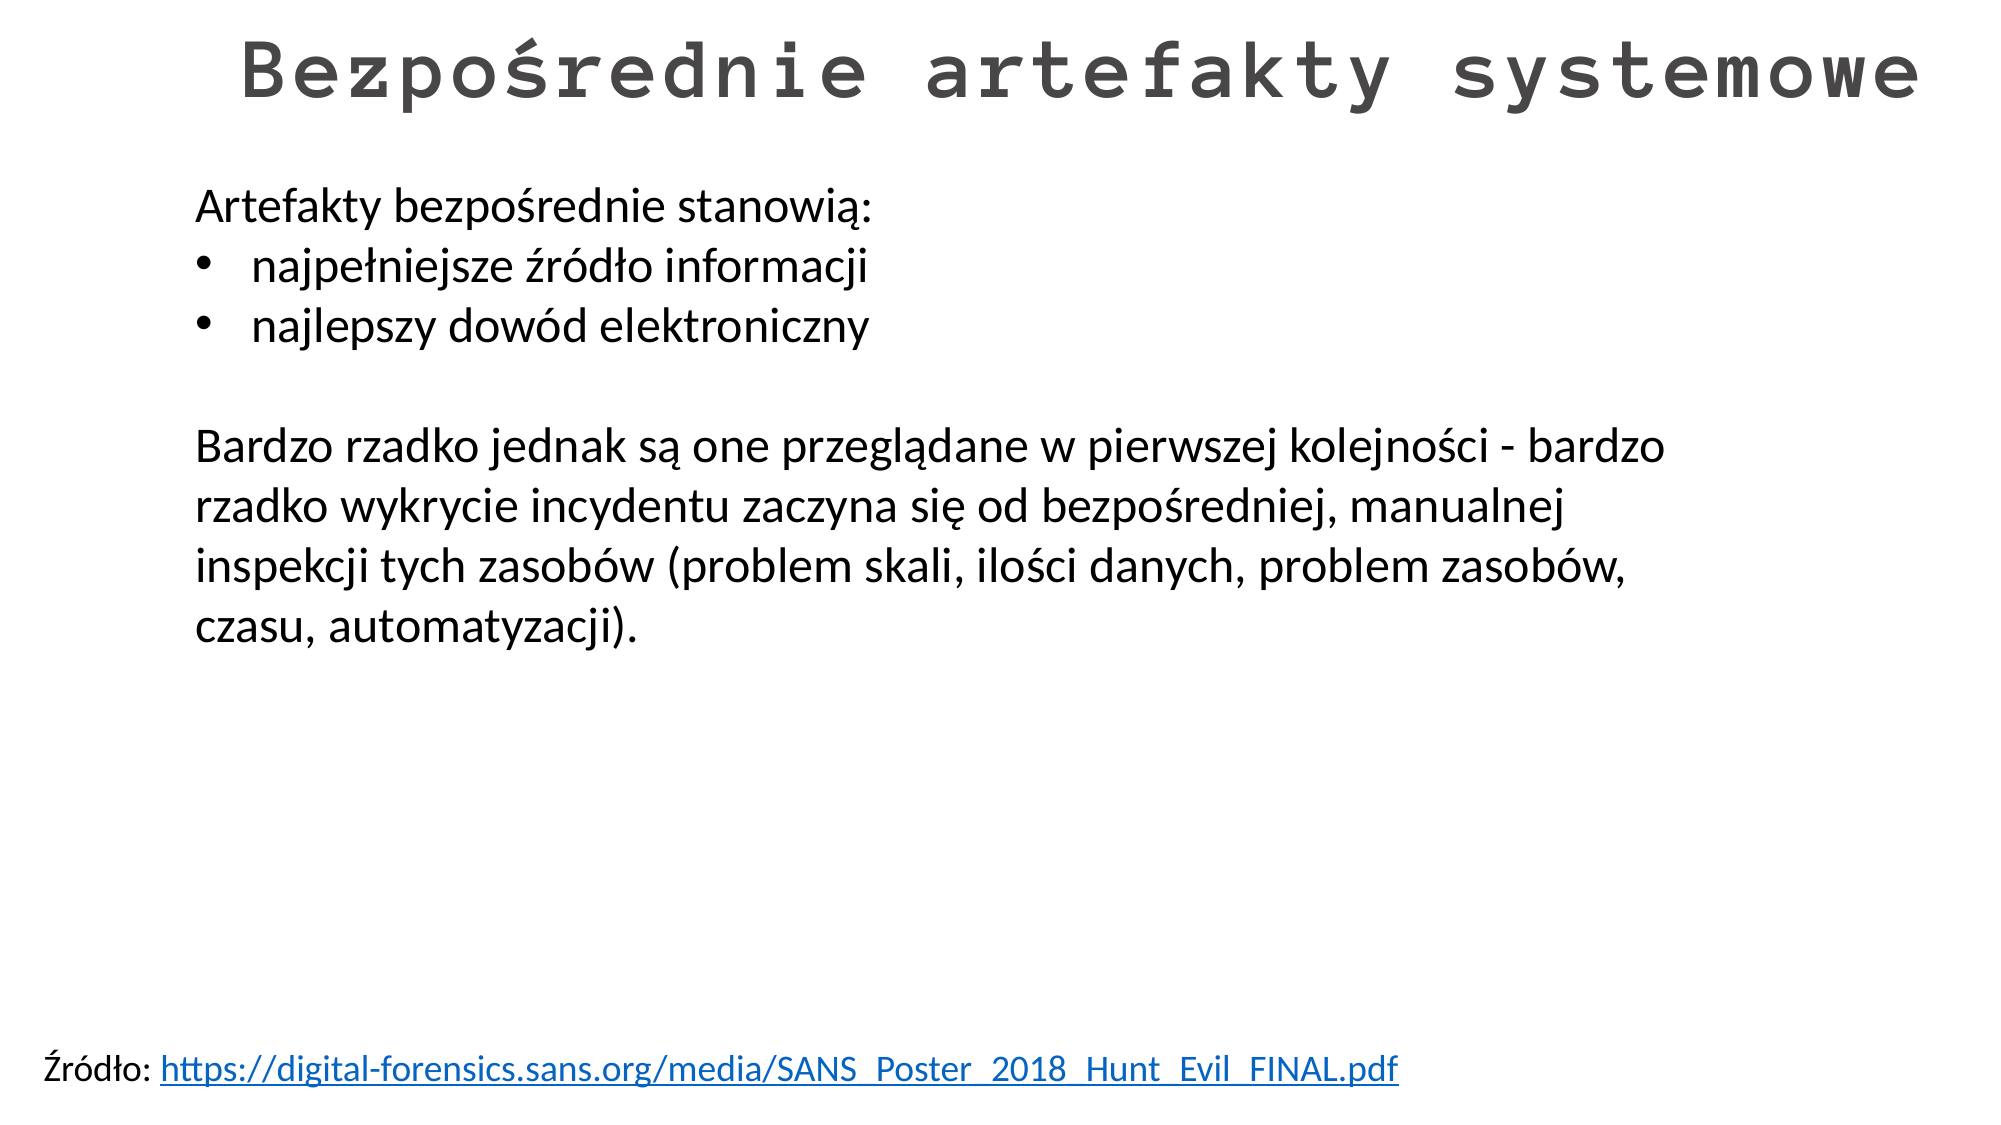

Bezpośrednie artefakty systemowe
Artefakty bezpośrednie stanowią:
najpełniejsze źródło informacji
najlepszy dowód elektroniczny

Bardzo rzadko jednak są one przeglądane w pierwszej kolejności - bardzo rzadko wykrycie incydentu zaczyna się od bezpośredniej, manualnej inspekcji tych zasobów (problem skali, ilości danych, problem zasobów, czasu, automatyzacji).

Źródło: https://digital-forensics.sans.org/media/SANS_Poster_2018_Hunt_Evil_FINAL.pdf